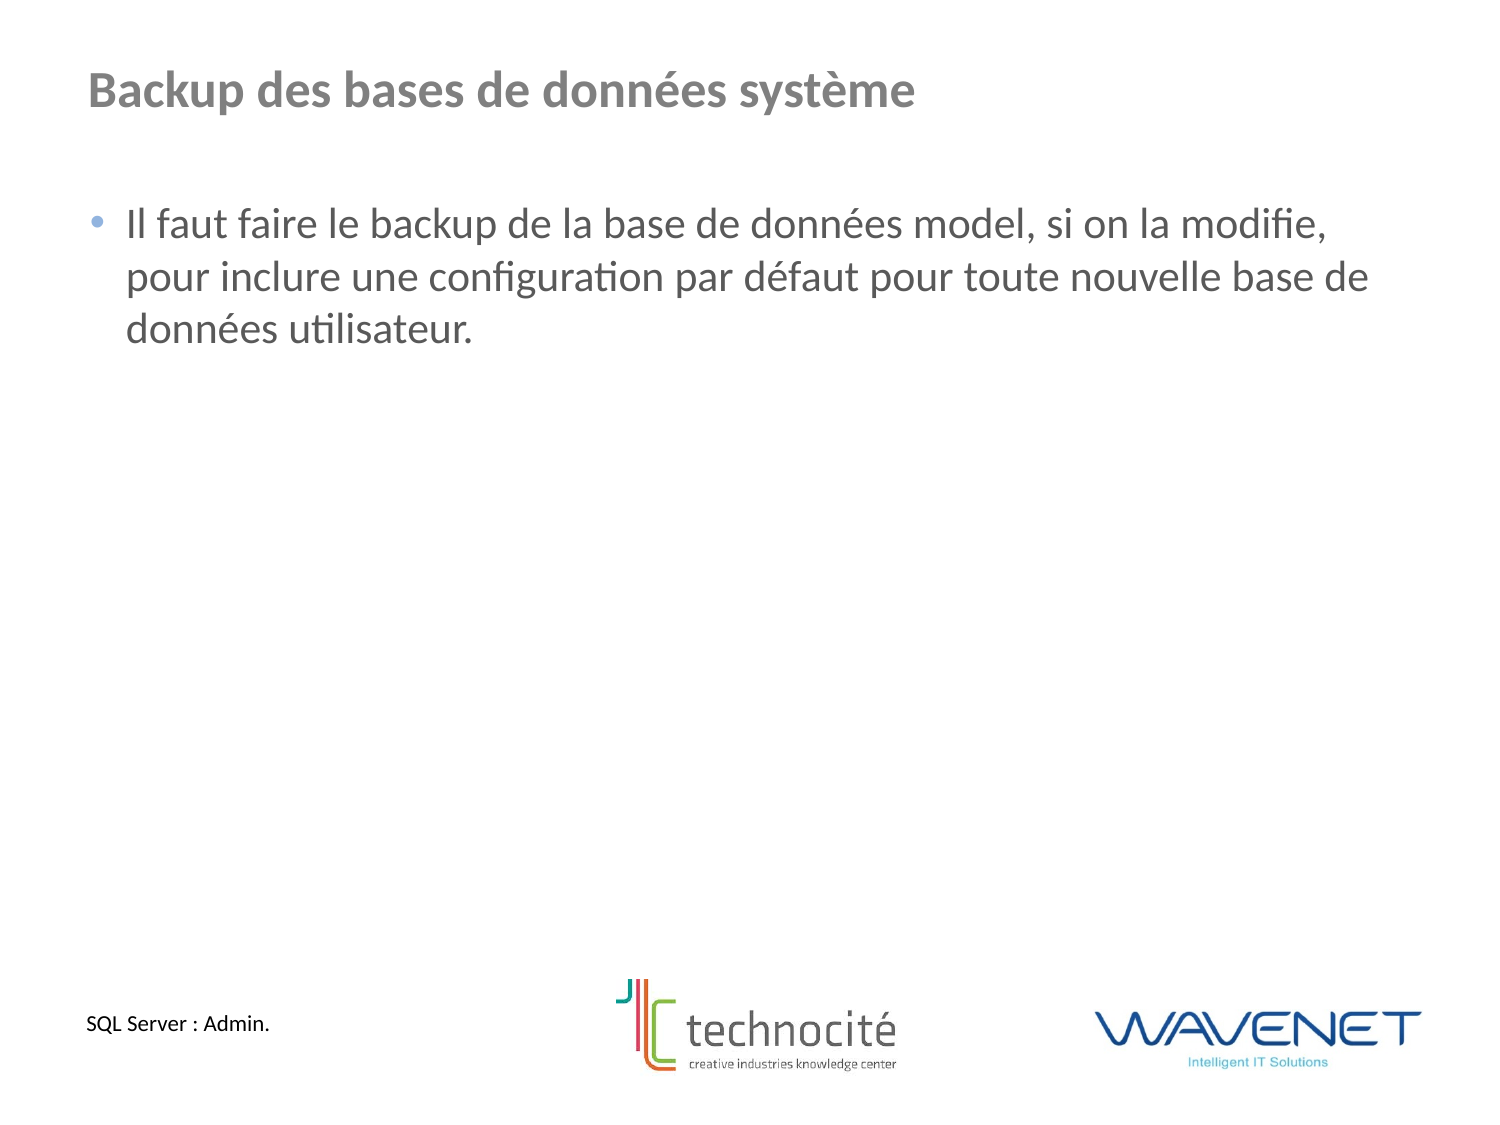

Backup des bases de données système
Il faut faire le backup de la base de données model, si on la modifie, pour inclure une configuration par défaut pour toute nouvelle base de données utilisateur.

SQL Server : Admin.